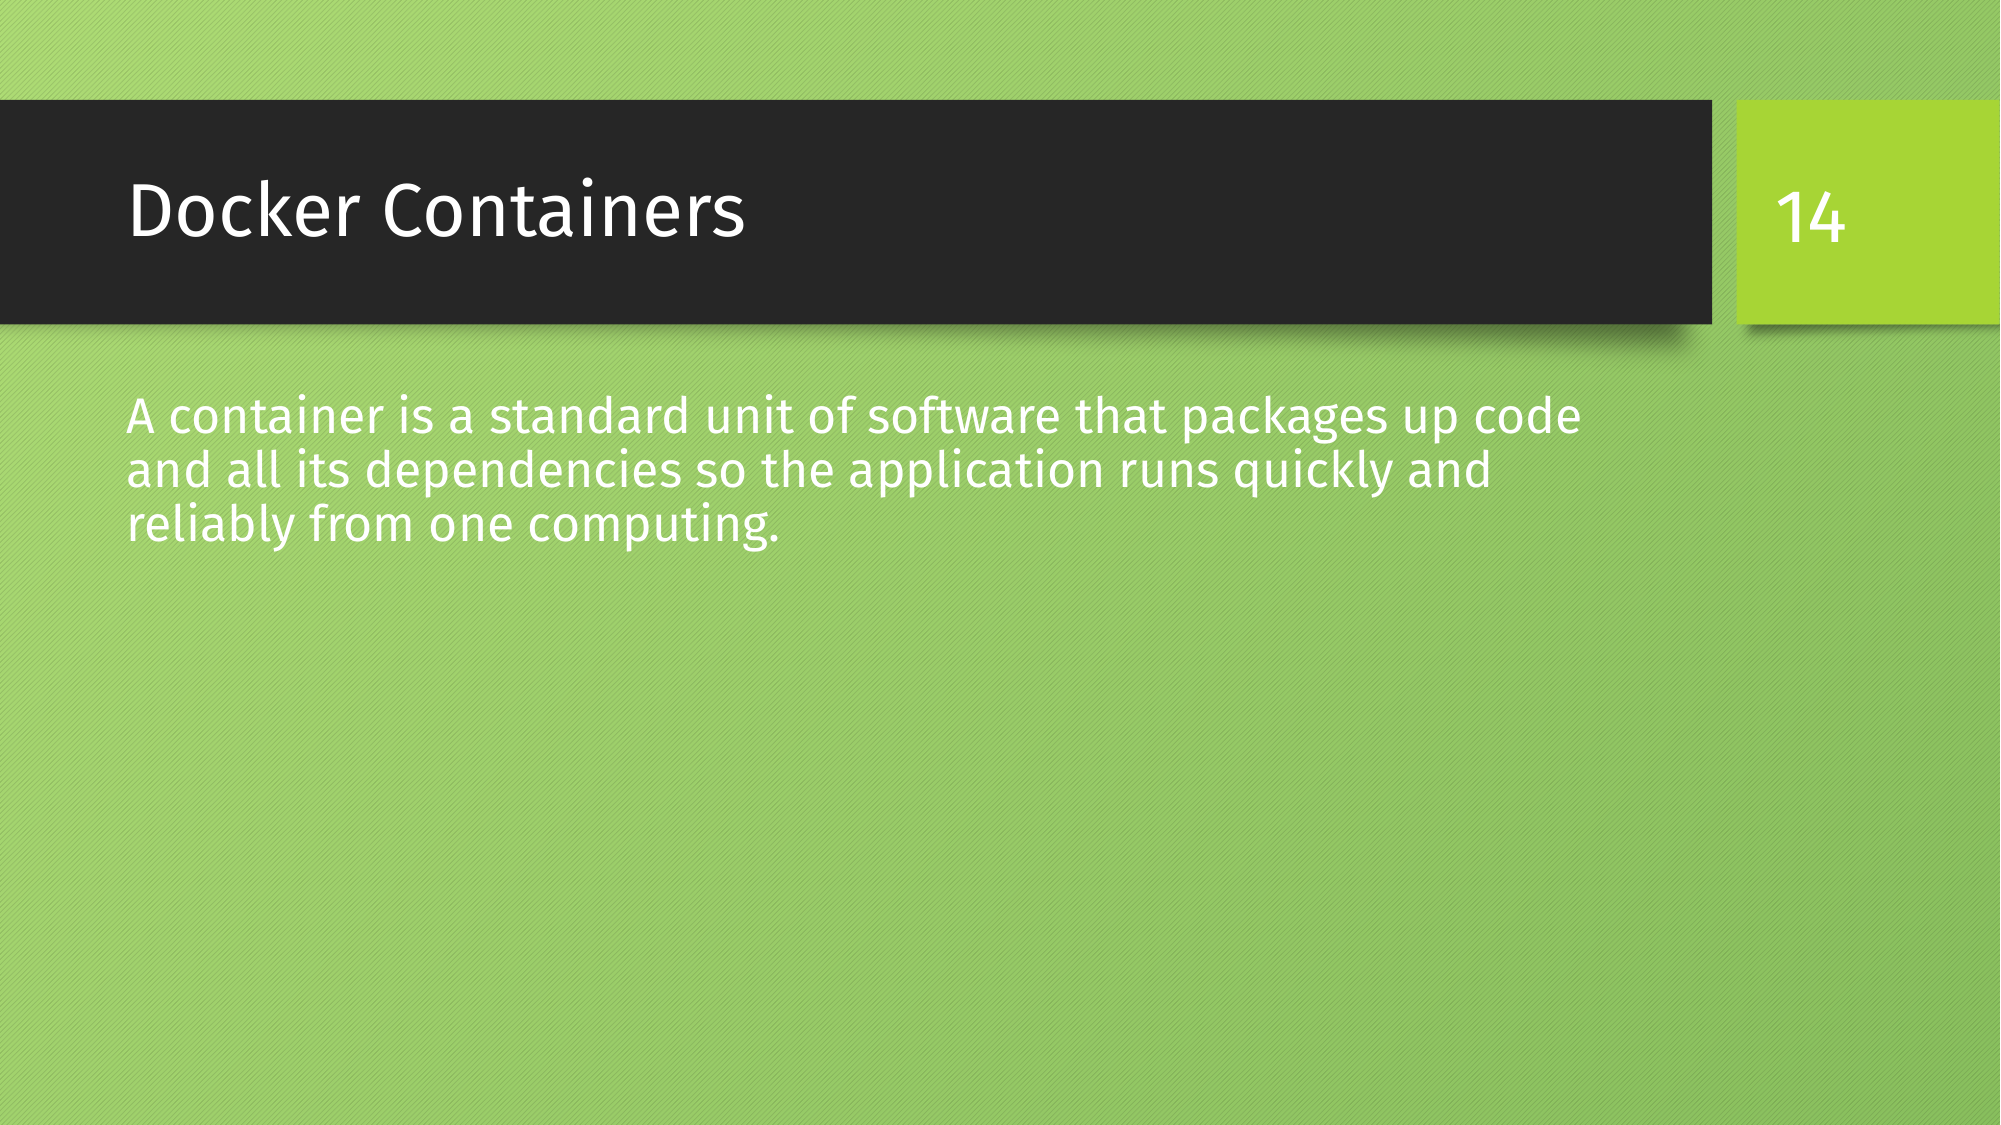

14
# Docker Containers
A container is a standard unit of software that packages up code and all its dependencies so the application runs quickly and reliably from one computing.